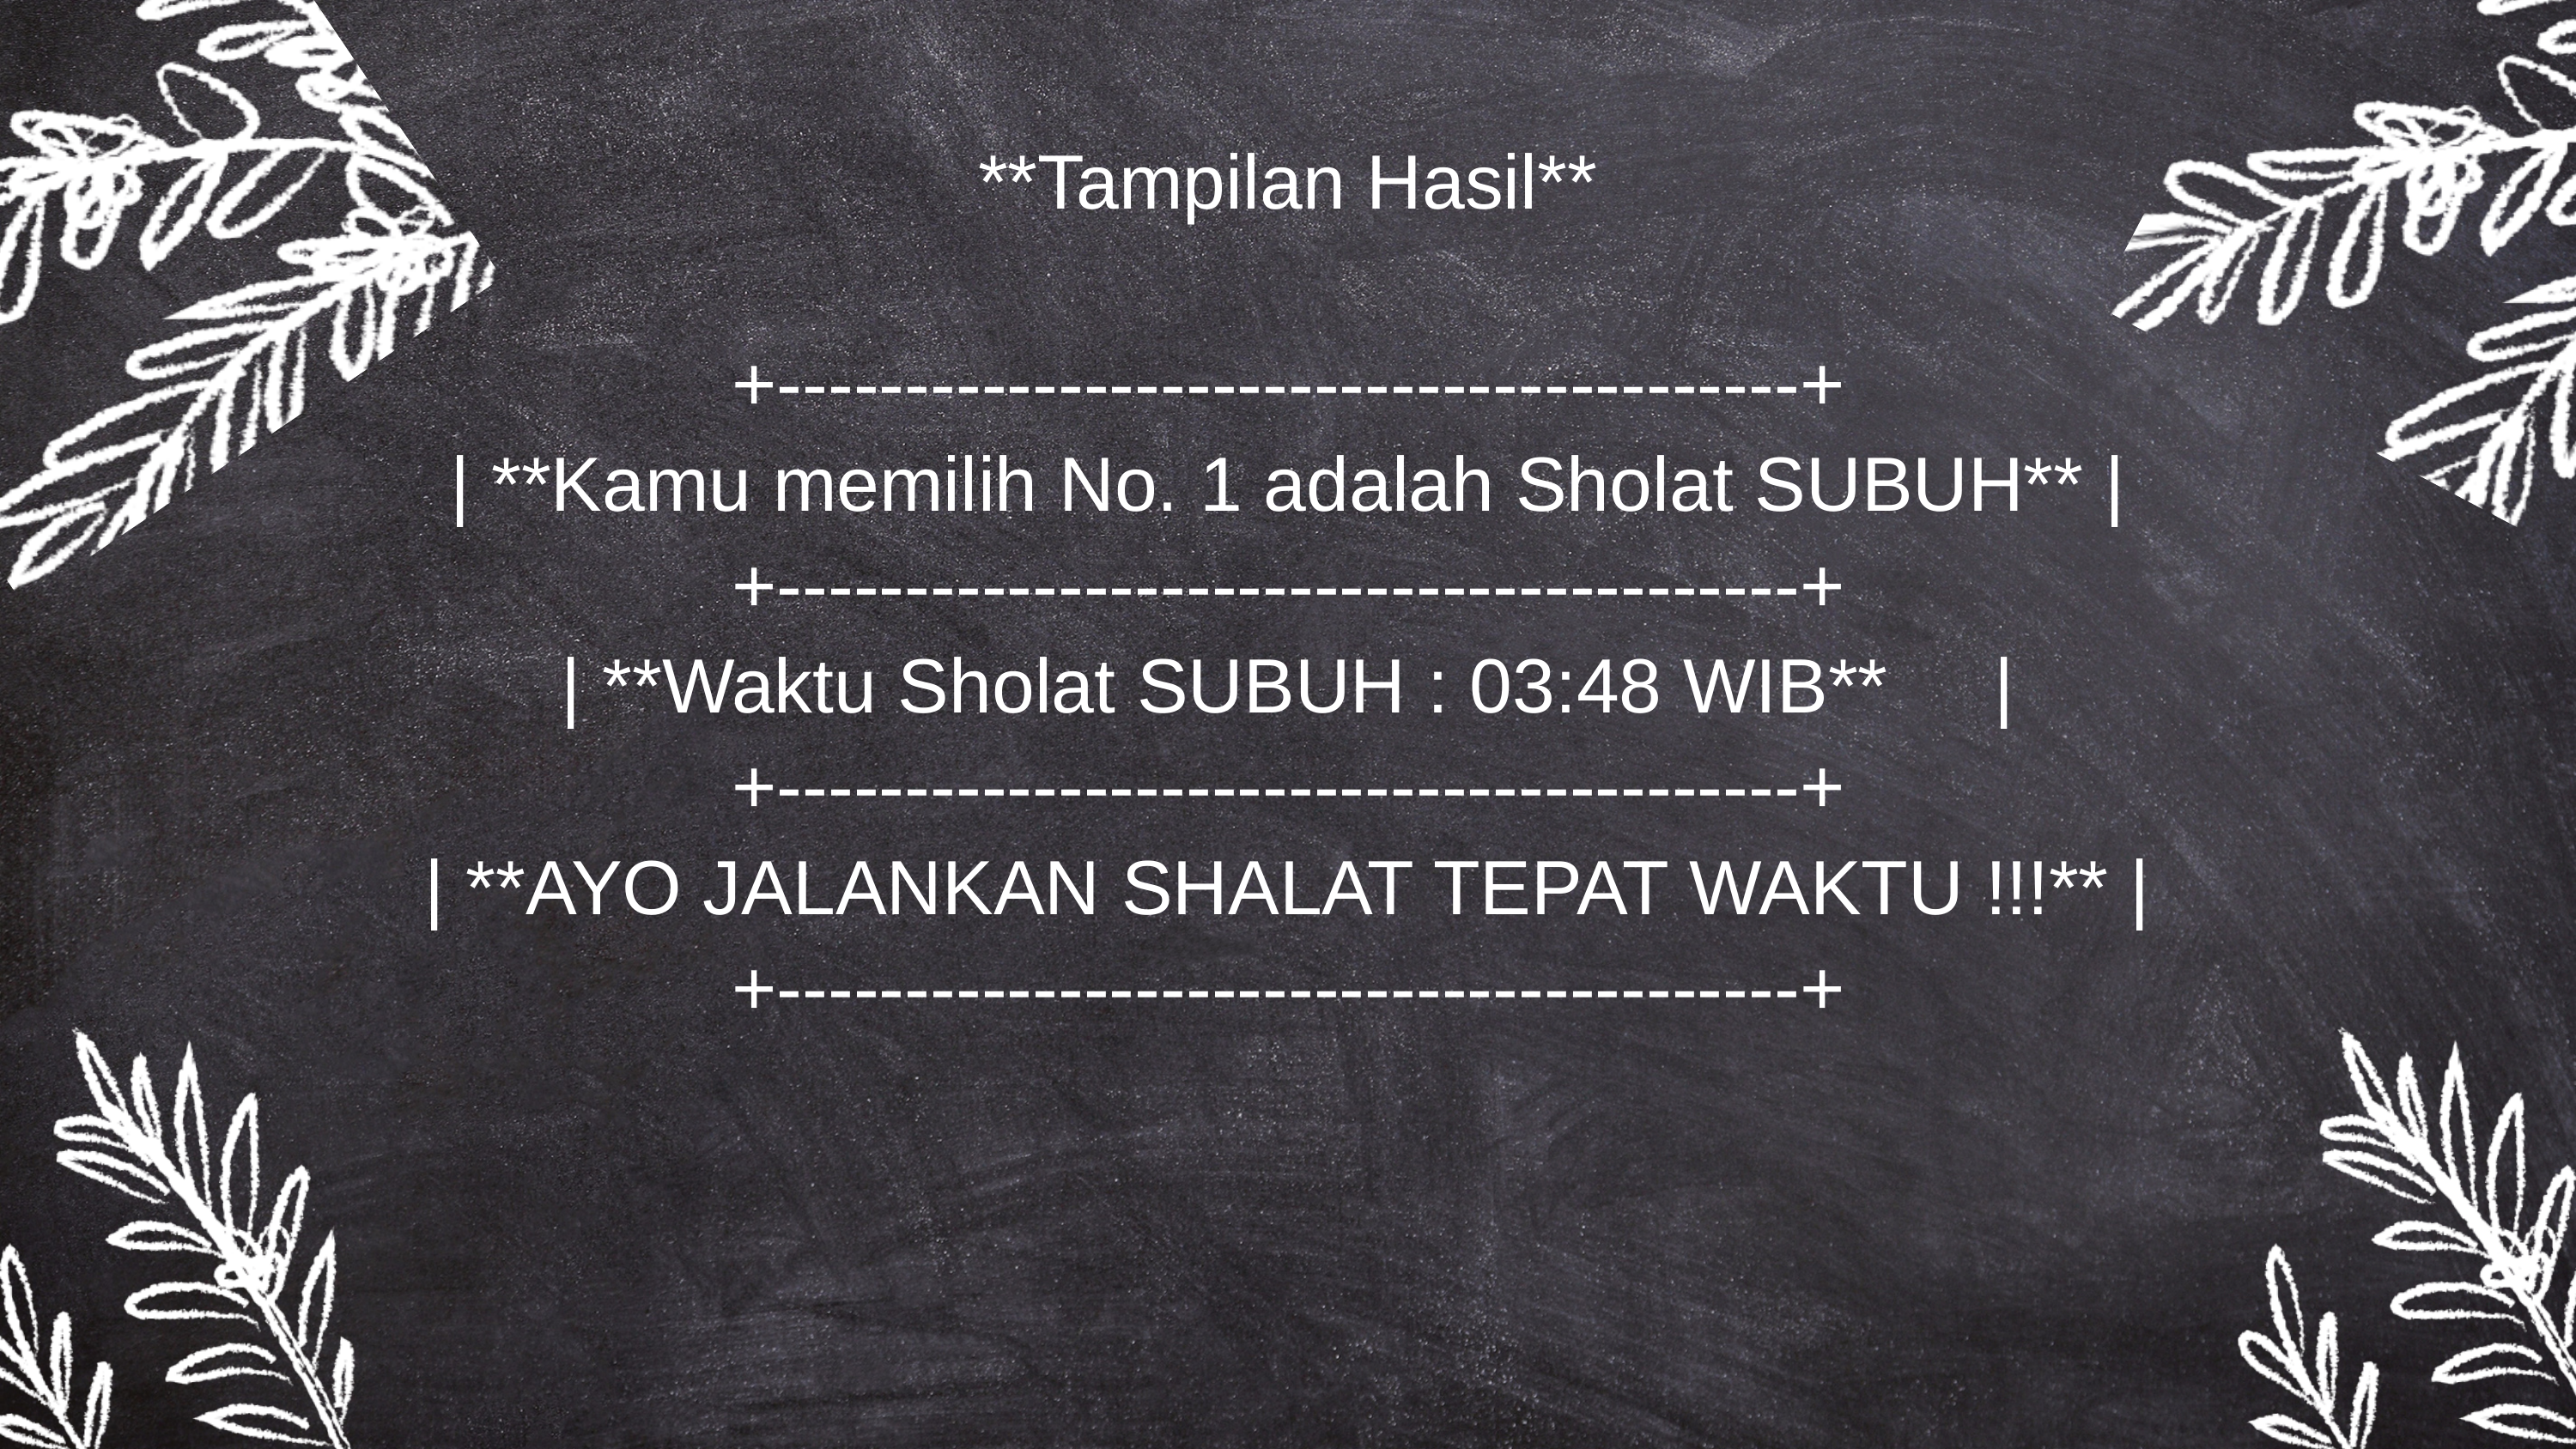

**Tampilan Hasil**

+----------------------------------------+
| **Kamu memilih No. 1 adalah Sholat SUBUH** |
+----------------------------------------+
| **Waktu Sholat SUBUH : 03:48 WIB**     |
+----------------------------------------+
| **AYO JALANKAN SHALAT TEPAT WAKTU !!!** |
+----------------------------------------+